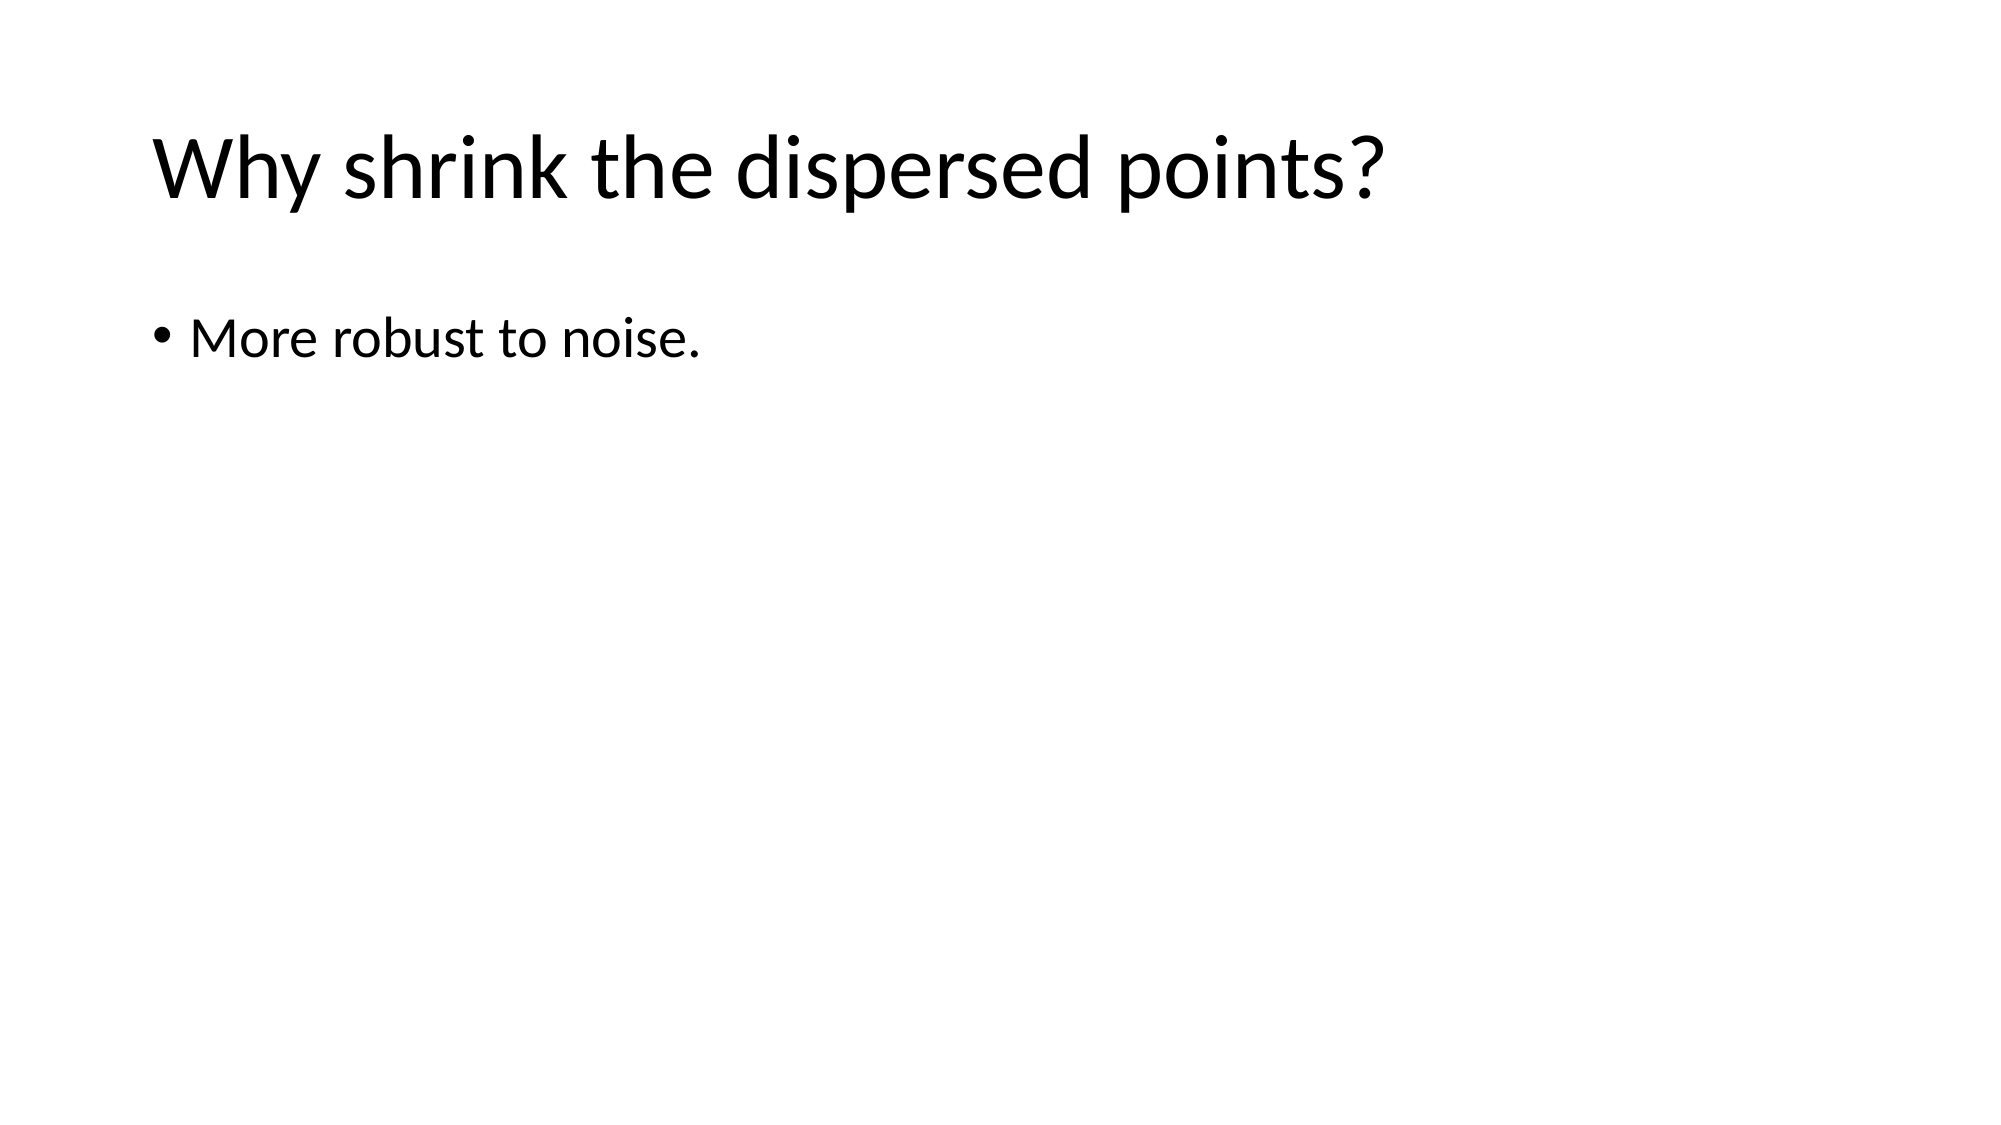

# Why shrink the dispersed points?
More robust to noise.